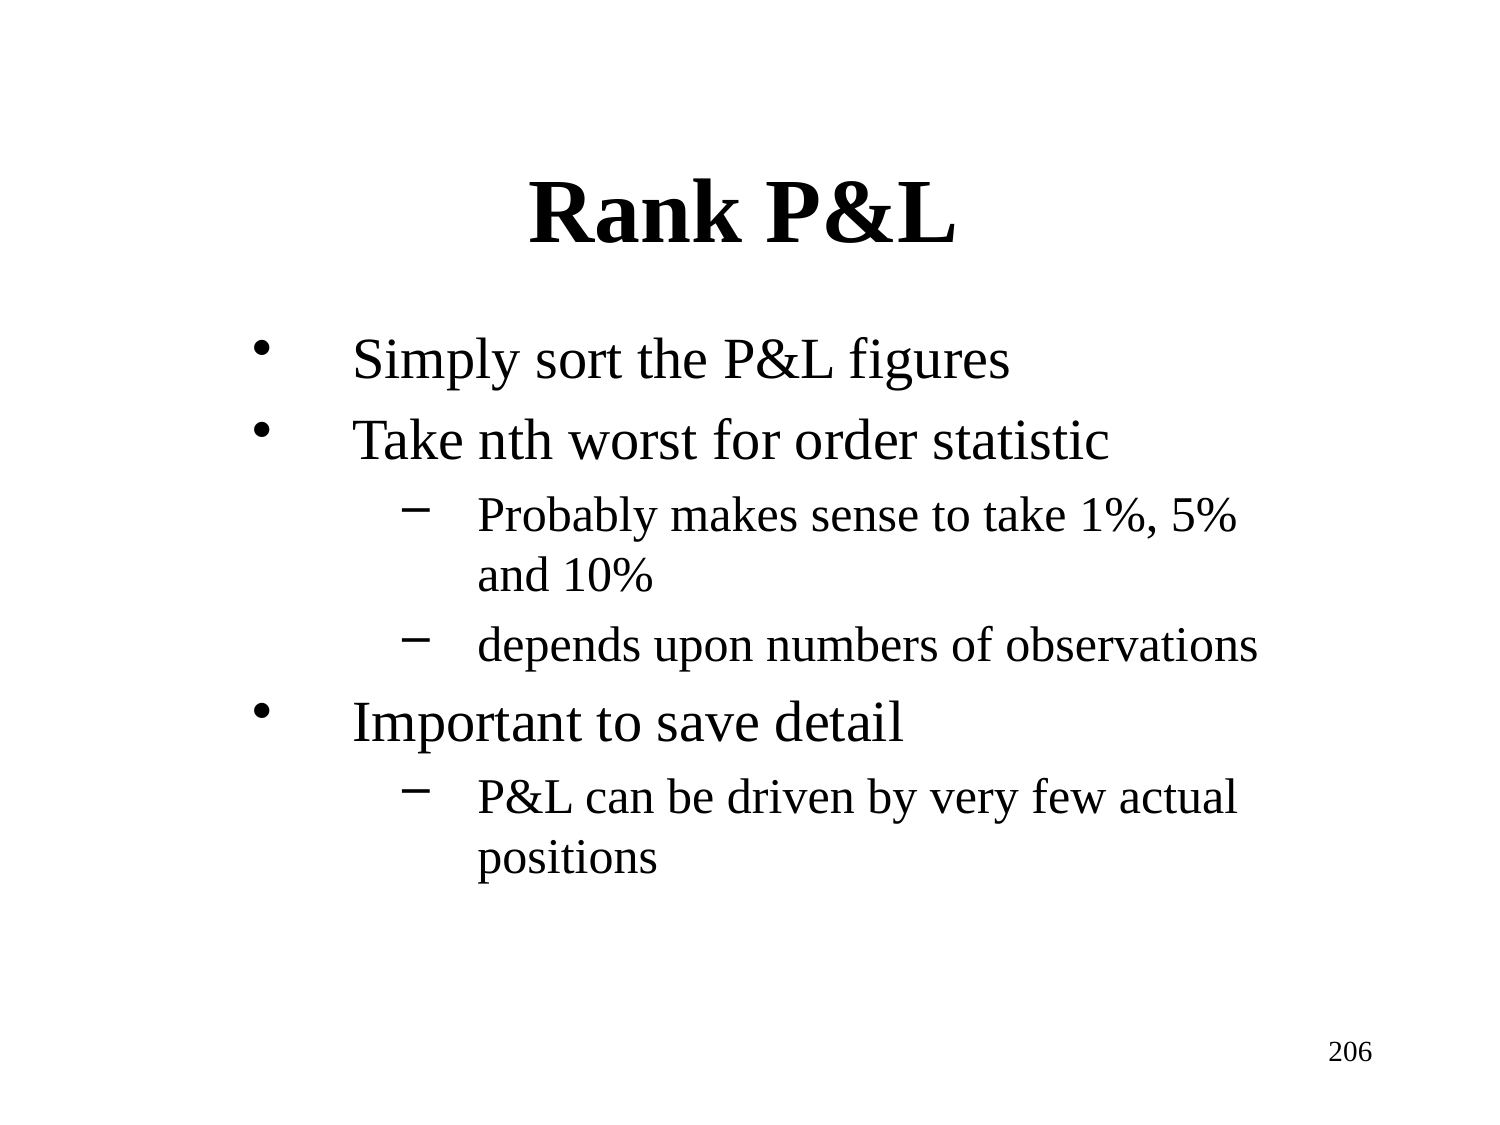

# Rank P&L
Simply sort the P&L figures
Take nth worst for order statistic
Probably makes sense to take 1%, 5% and 10%
depends upon numbers of observations
Important to save detail
P&L can be driven by very few actual positions
206